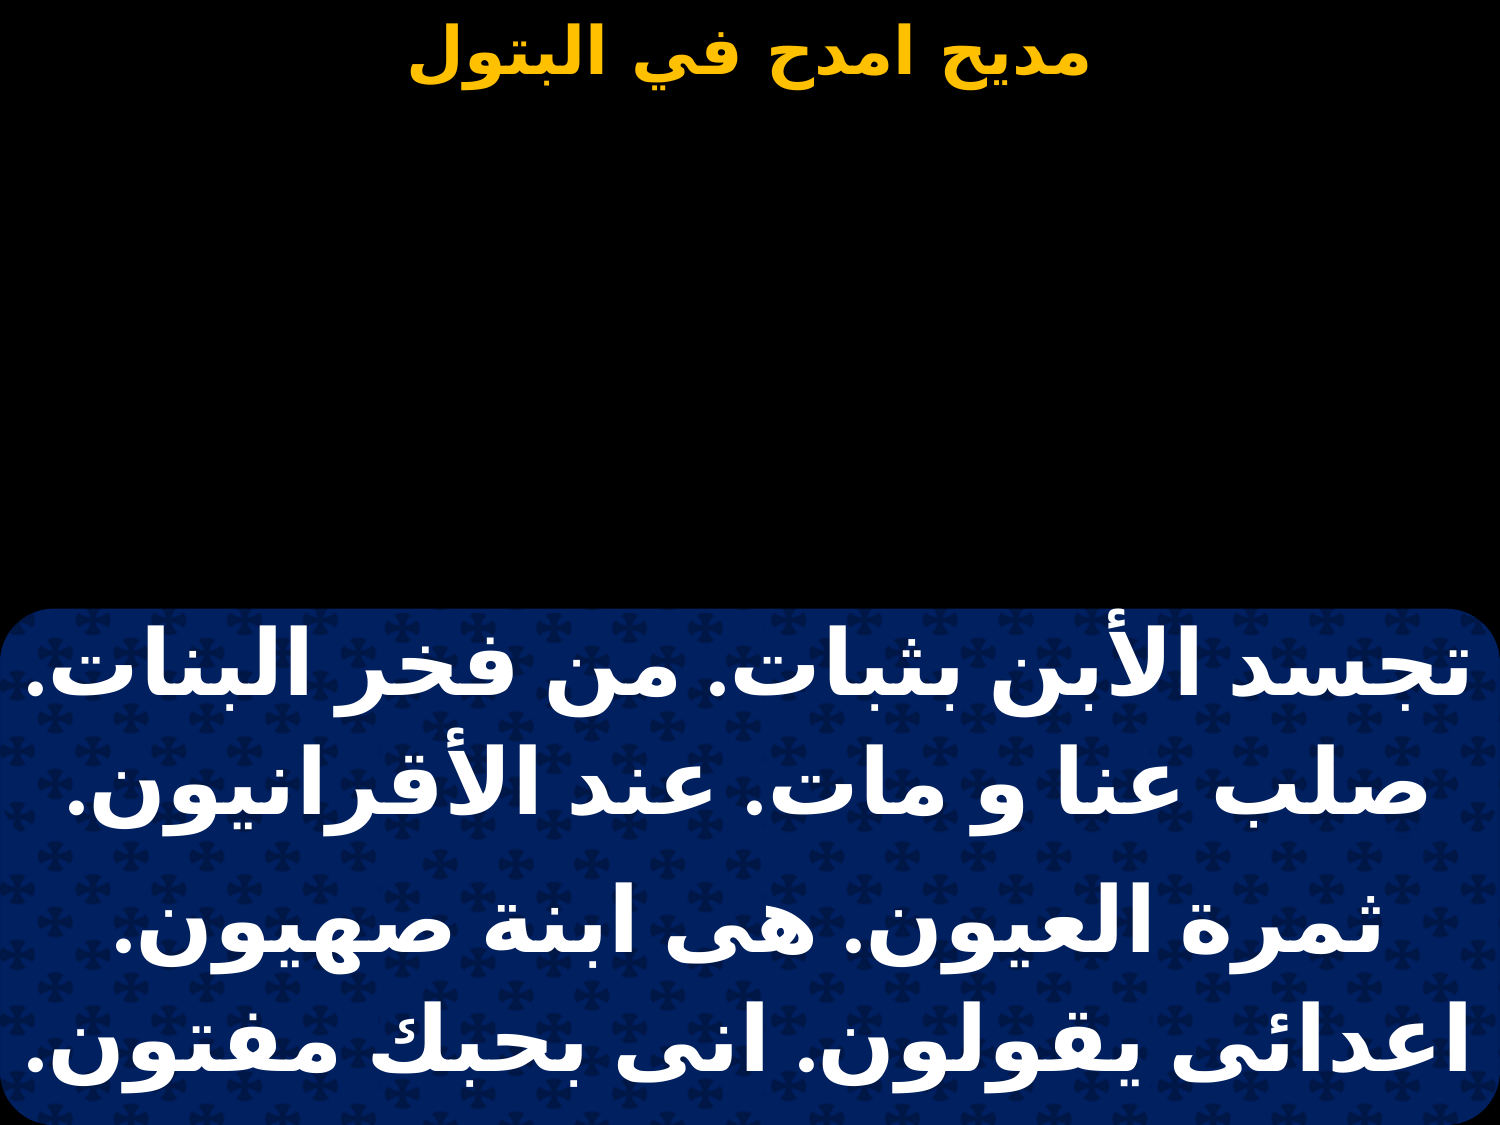

#
| تجسد الأبن بثبات. من فخر البنات. |
| --- |
| صلب عنا و مات. عند الأقرانيون. |
|  |
| ثمرة العيون. هى ابنة صهيون. |
| اعدائى يقولون. انى بحبك مفتون. |